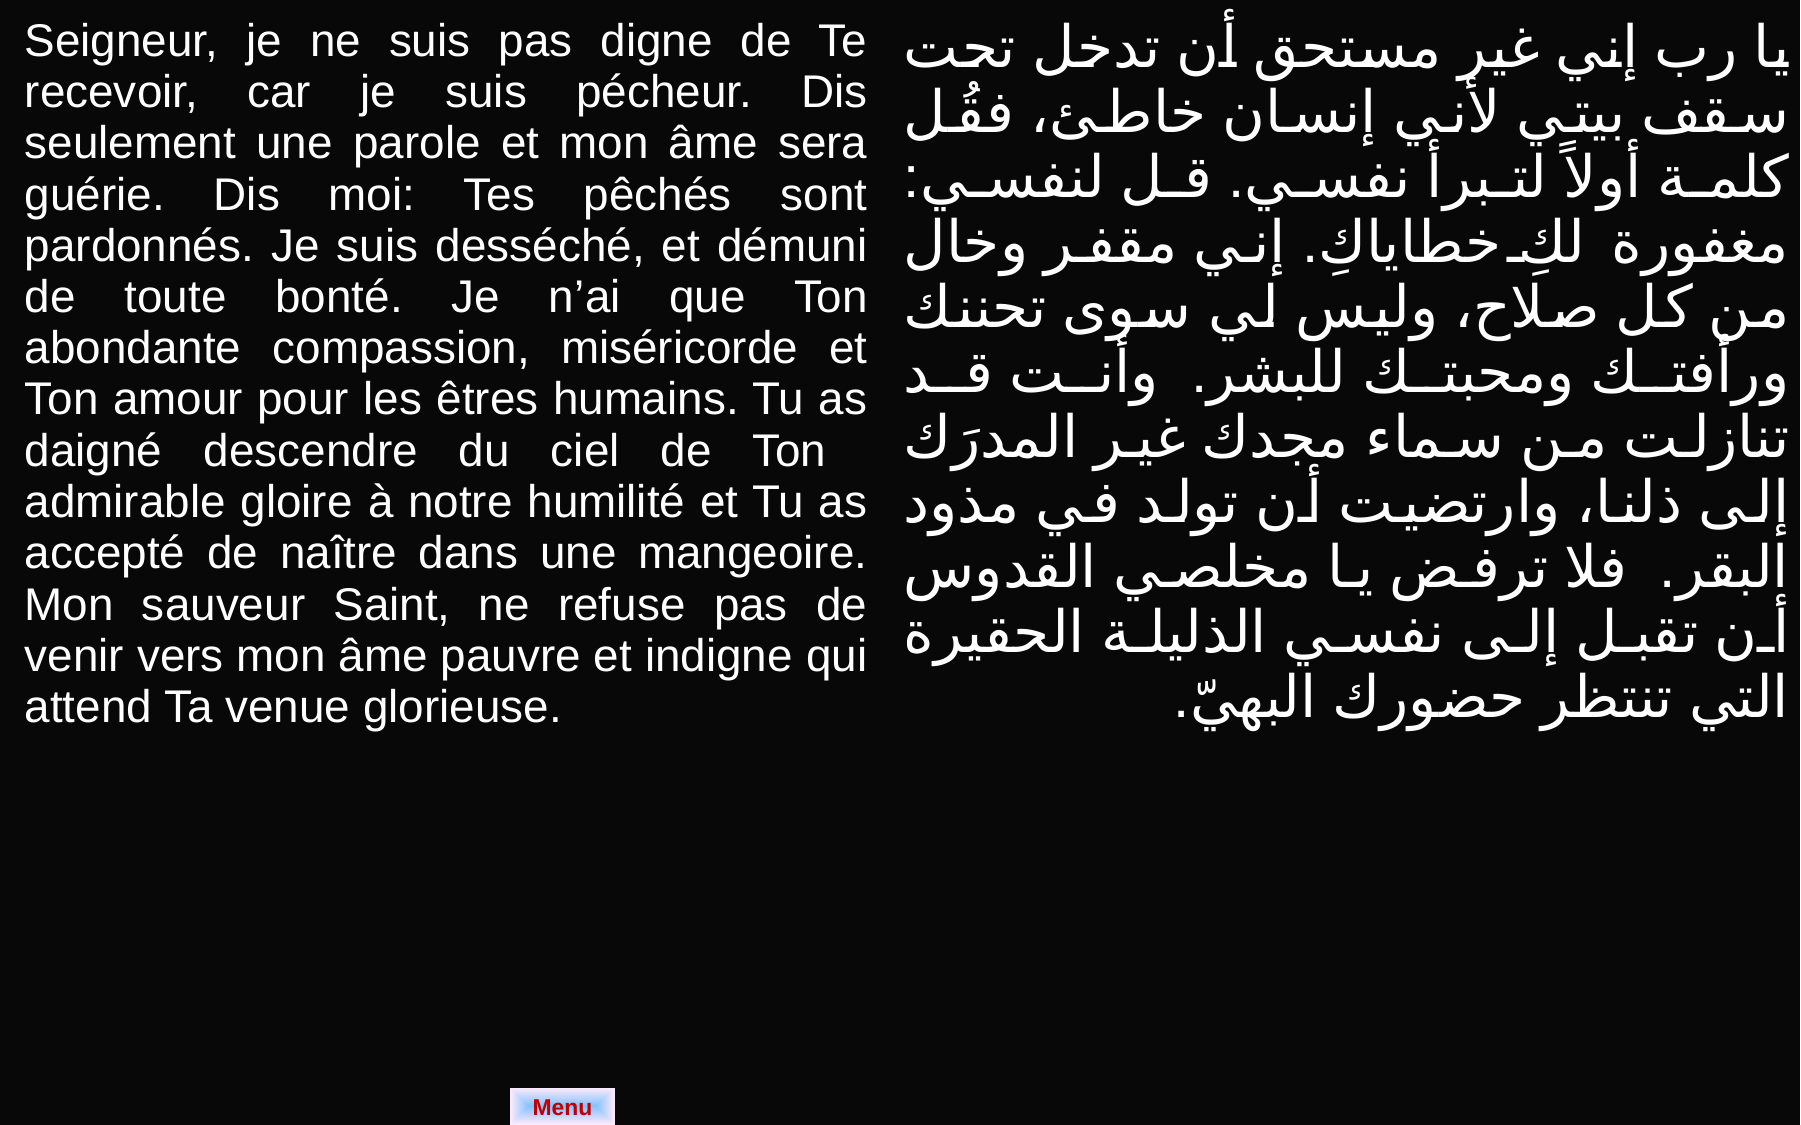

| Seigneur, je ne suis pas digne de Te recevoir, car je suis pécheur. Dis seulement une parole et mon âme sera guérie. Dis moi: Tes pêchés sont pardonnés. Je suis desséché, et démuni de toute bonté. Je n’ai que Ton abondante compassion, miséricorde et Ton amour pour les êtres humains. Tu as daigné descendre du ciel de Ton admirable gloire à notre humilité et Tu as accepté de naître dans une mangeoire. Mon sauveur Saint, ne refuse pas de venir vers mon âme pauvre et indigne qui attend Ta venue glorieuse. | يا رب إني غير مستحق أن تدخل تحت سقف بيتي لأني إنسان خاطئ، فقُل كلمة أولاً لتبرأ نفسي. قل لنفسي: مغفورة لكِ خطاياكِ. إني مقفر وخال من كل صلاح، وليس لي سوى تحننك ورأفتك ومحبتك للبشر.  وأنت قد تنازلت من سماء مجدك غير المدرَك إلى ذلنا، وارتضيت أن تولد في مذود البقر.  فلا ترفض يا مخلصي القدوس أن تقبل إلى نفسي الذليلة الحقيرة التي تنتظر حضورك البهيّ. |
| --- | --- |

Menu